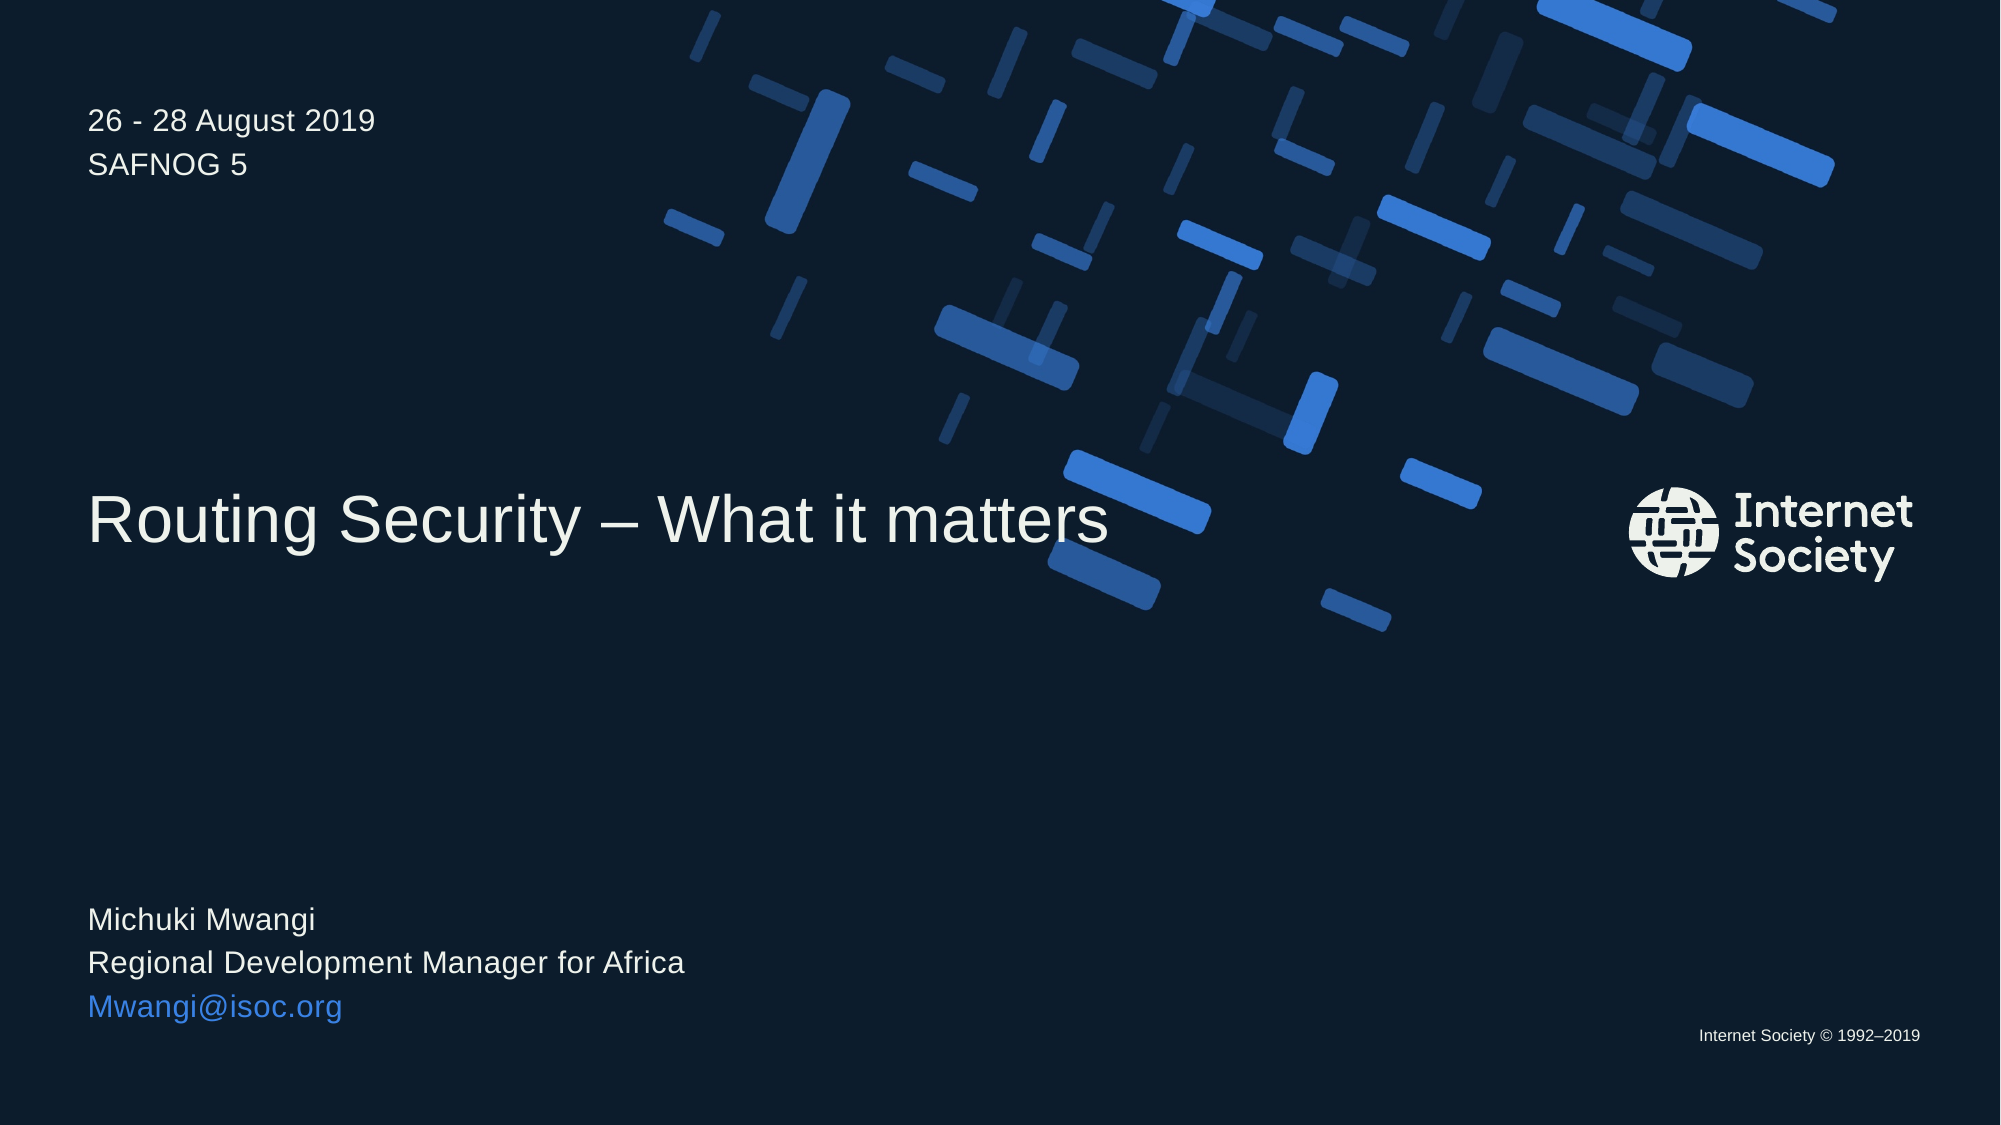

26 - 28 August 2019
SAFNOG 5
# Routing Security – What it matters

Michuki Mwangi
Regional Development Manager for Africa
Mwangi@isoc.org

Presentation title – Client name
1